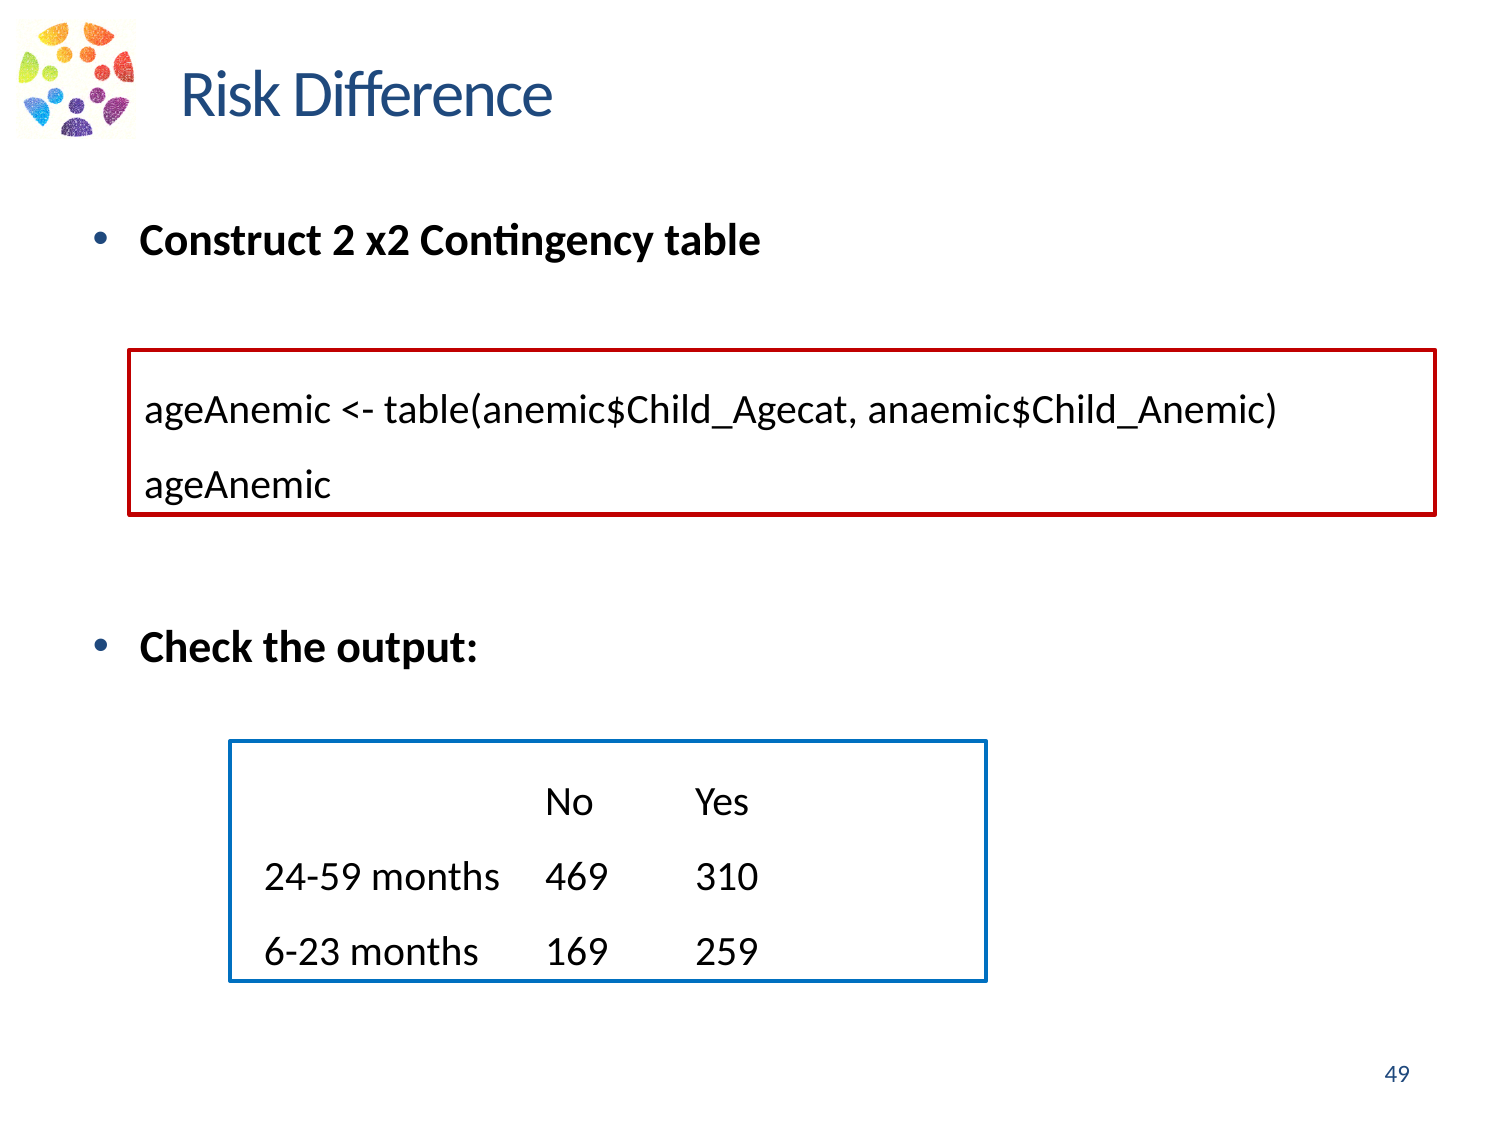

Risk Difference
Construct 2 x2 Contingency table
ageAnemic <- table(anemic$Child_Agecat, anaemic$Child_Anemic)
ageAnemic
Check the output:
 	 	No 	Yes
  24-59 months 	469 	310
  6-23 months  	169 	259

49